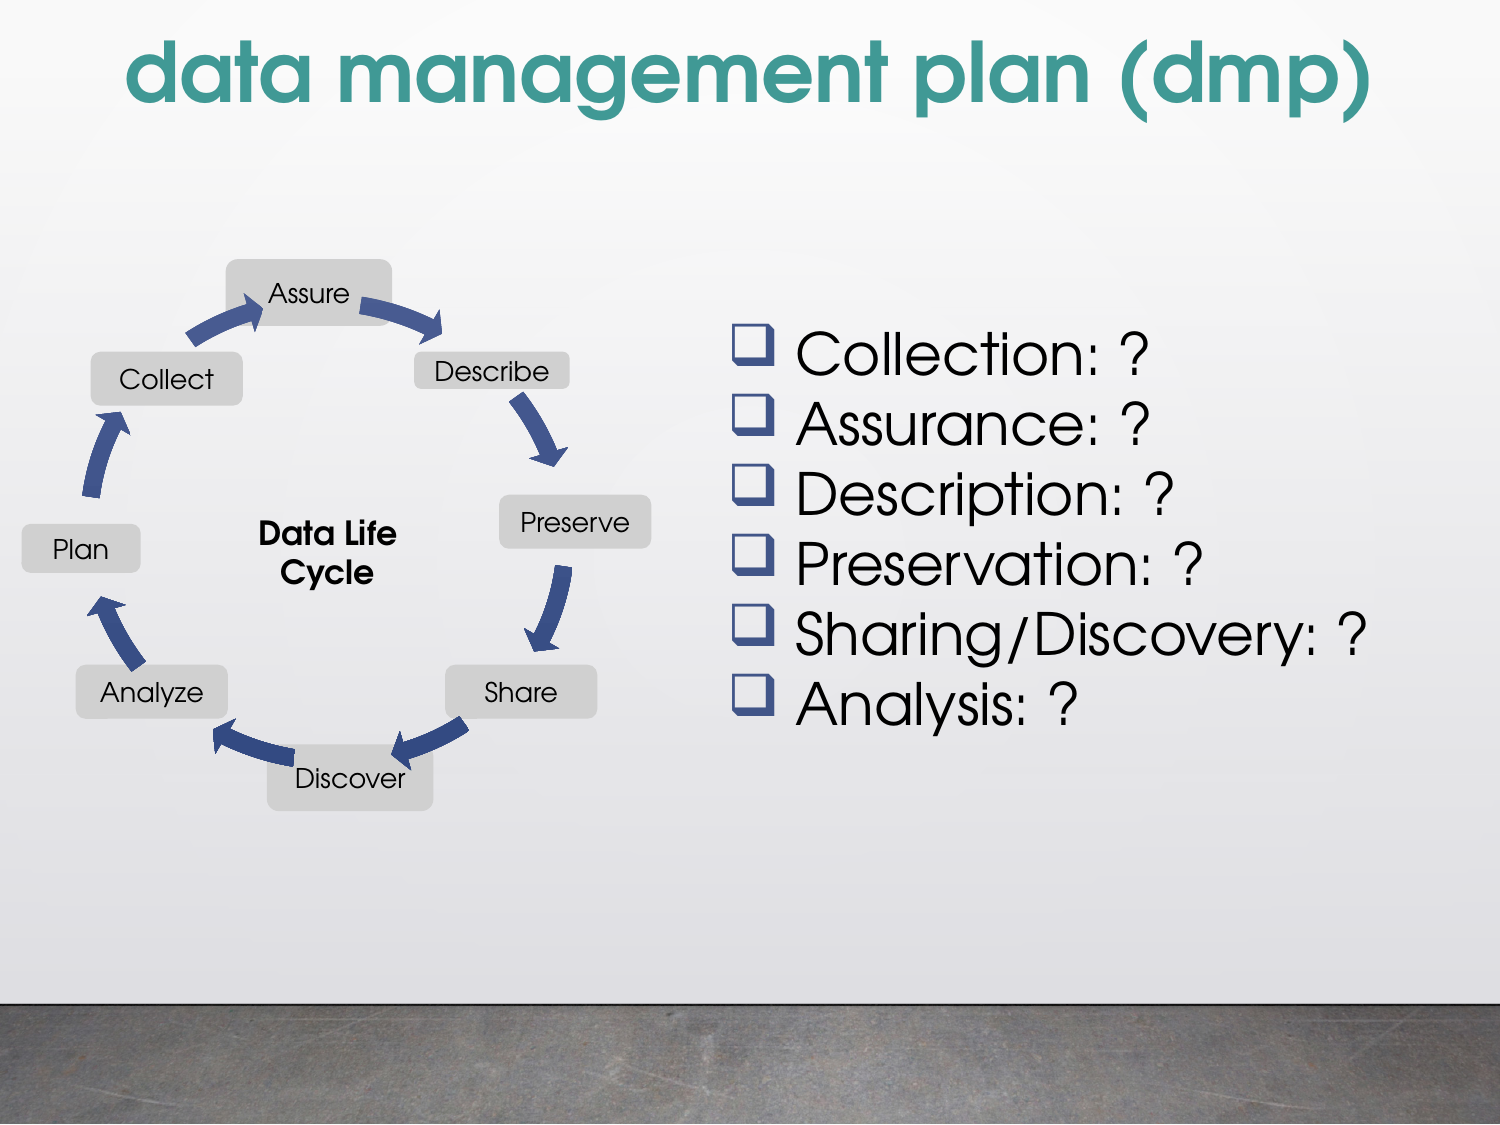

# data management plan (dmp)
Plan

Discover
Analyze
Collect
Assure
Data Life Cycle
Describe
Share
Preserve
 Collection: ?
 Assurance: ?
 Description: ?
 Preservation: ?
 Sharing/Discovery: ?
 Analysis: ?